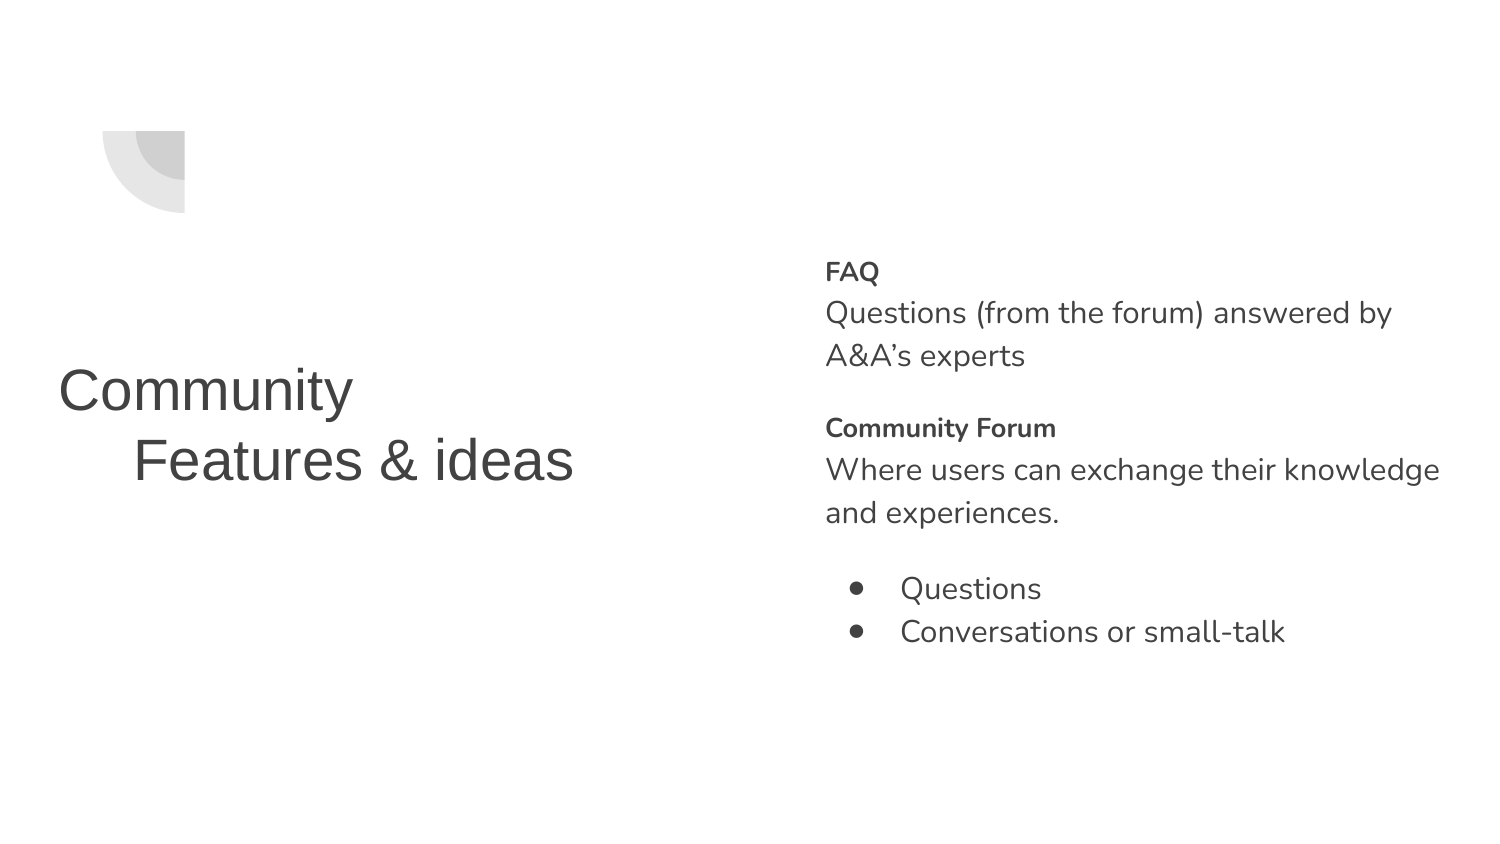

FAQ
Questions (from the forum) answered by A&A’s experts
Community Forum
Where users can exchange their knowledge and experiences.
Questions
Conversations or small-talk
# Community
Features & ideas